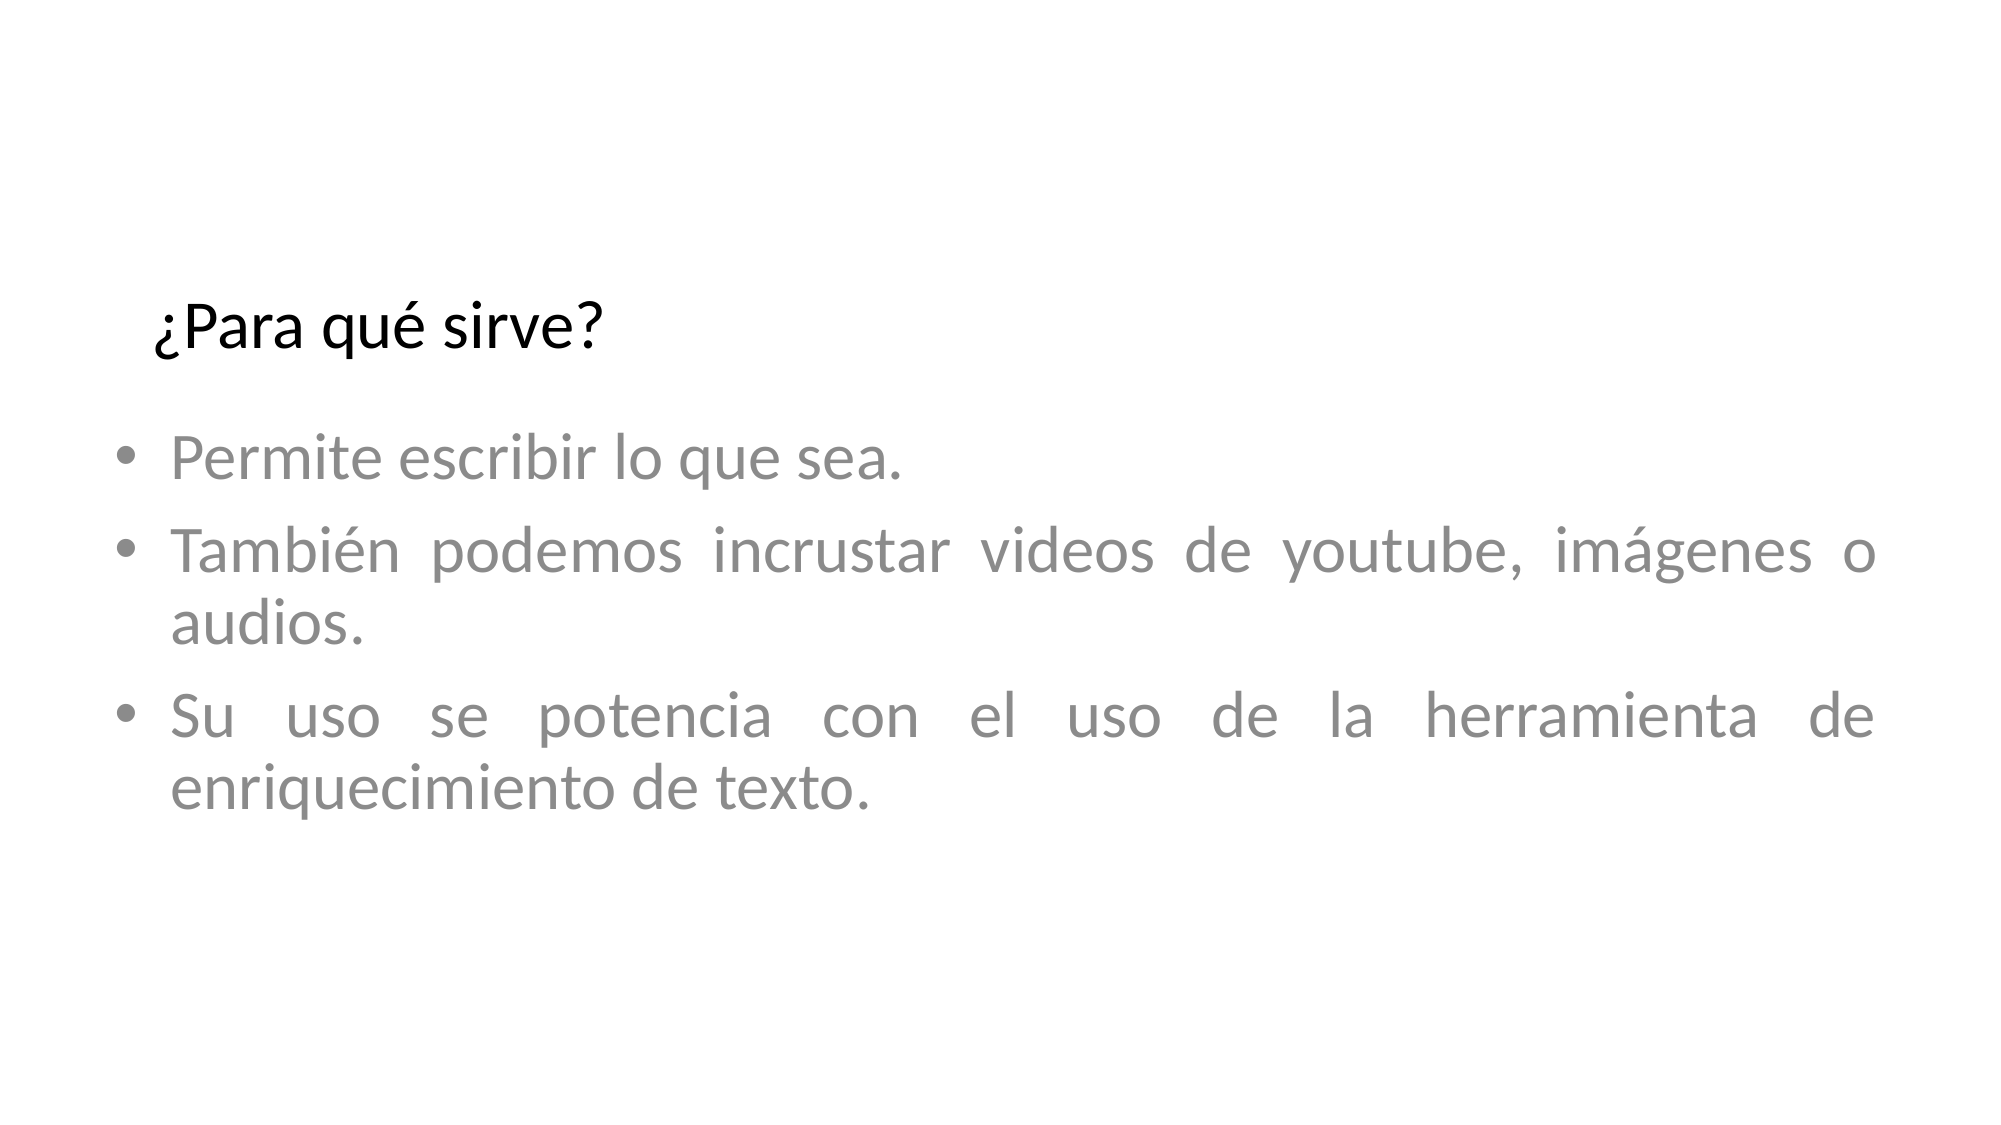

# ¿Para qué sirve?
Permite escribir lo que sea.
También podemos incrustar videos de youtube, imágenes o audios.
Su uso se potencia con el uso de la herramienta de enriquecimiento de texto.